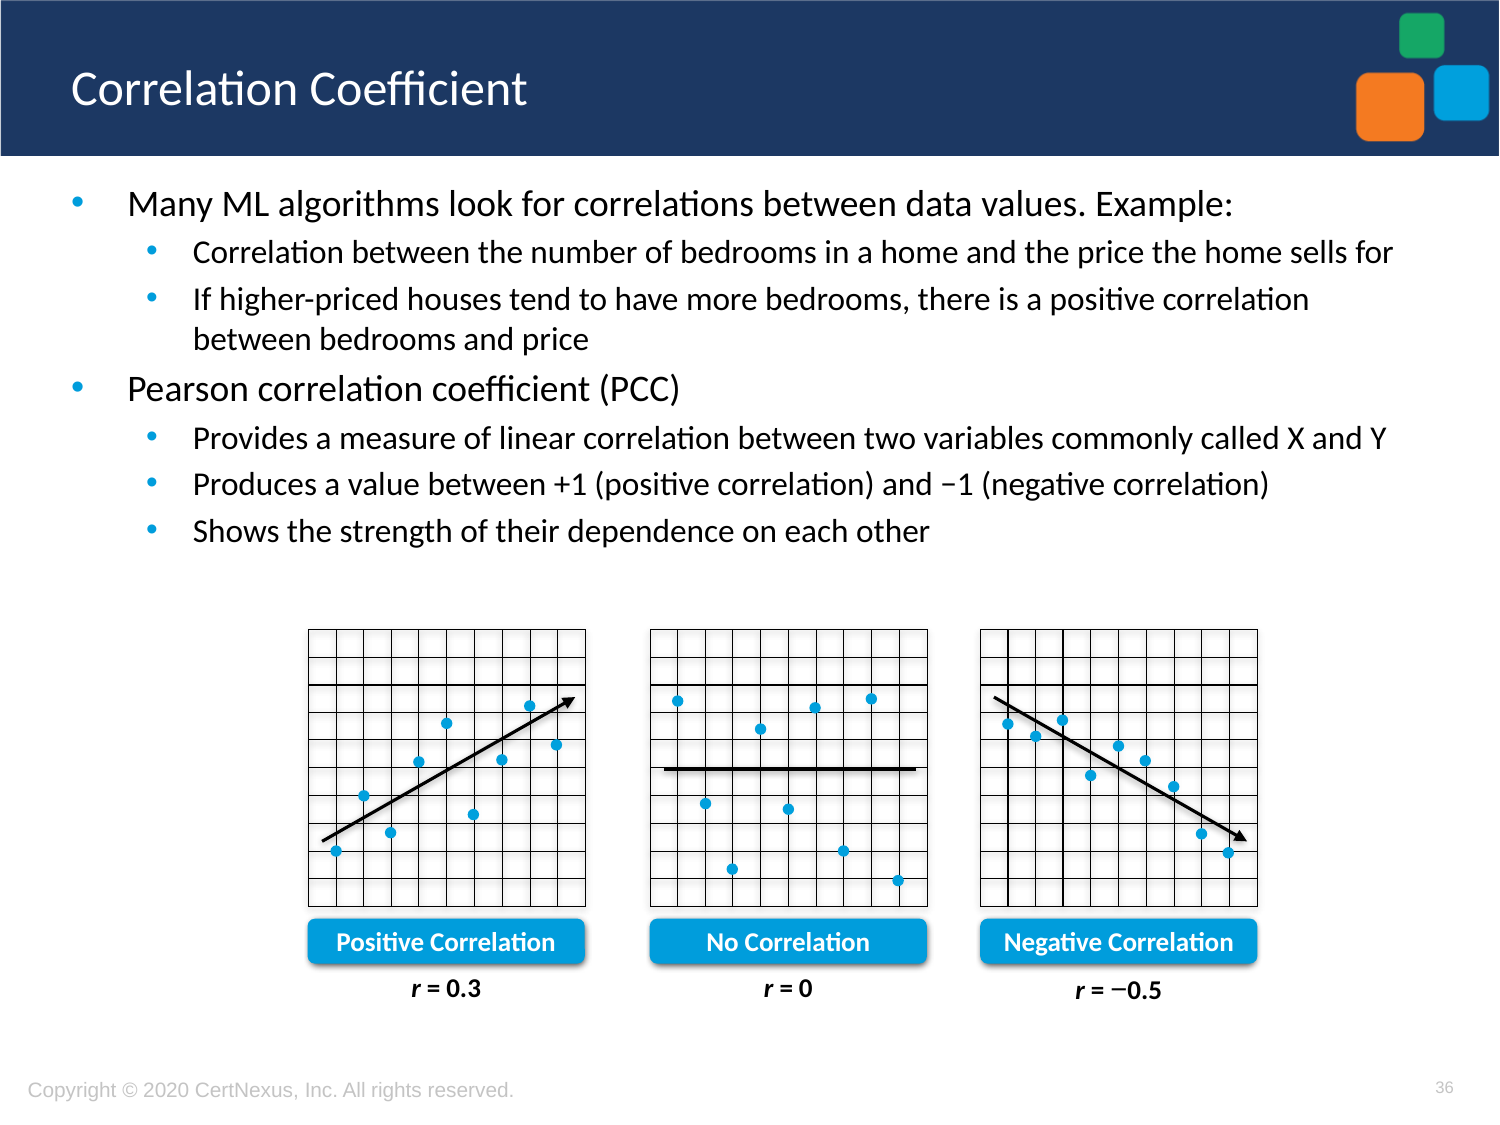

# Correlation Coefficient
Many ML algorithms look for correlations between data values. Example:
Correlation between the number of bedrooms in a home and the price the home sells for
If higher-priced houses tend to have more bedrooms, there is a positive correlation between bedrooms and price
Pearson correlation coefficient (PCC)
Provides a measure of linear correlation between two variables commonly called X and Y
Produces a value between +1 (positive correlation) and −1 (negative correlation)
Shows the strength of their dependence on each other

Positive Correlation
No Correlation
Negative Correlation
r = 0.3
r = 0
r = −0.5
36